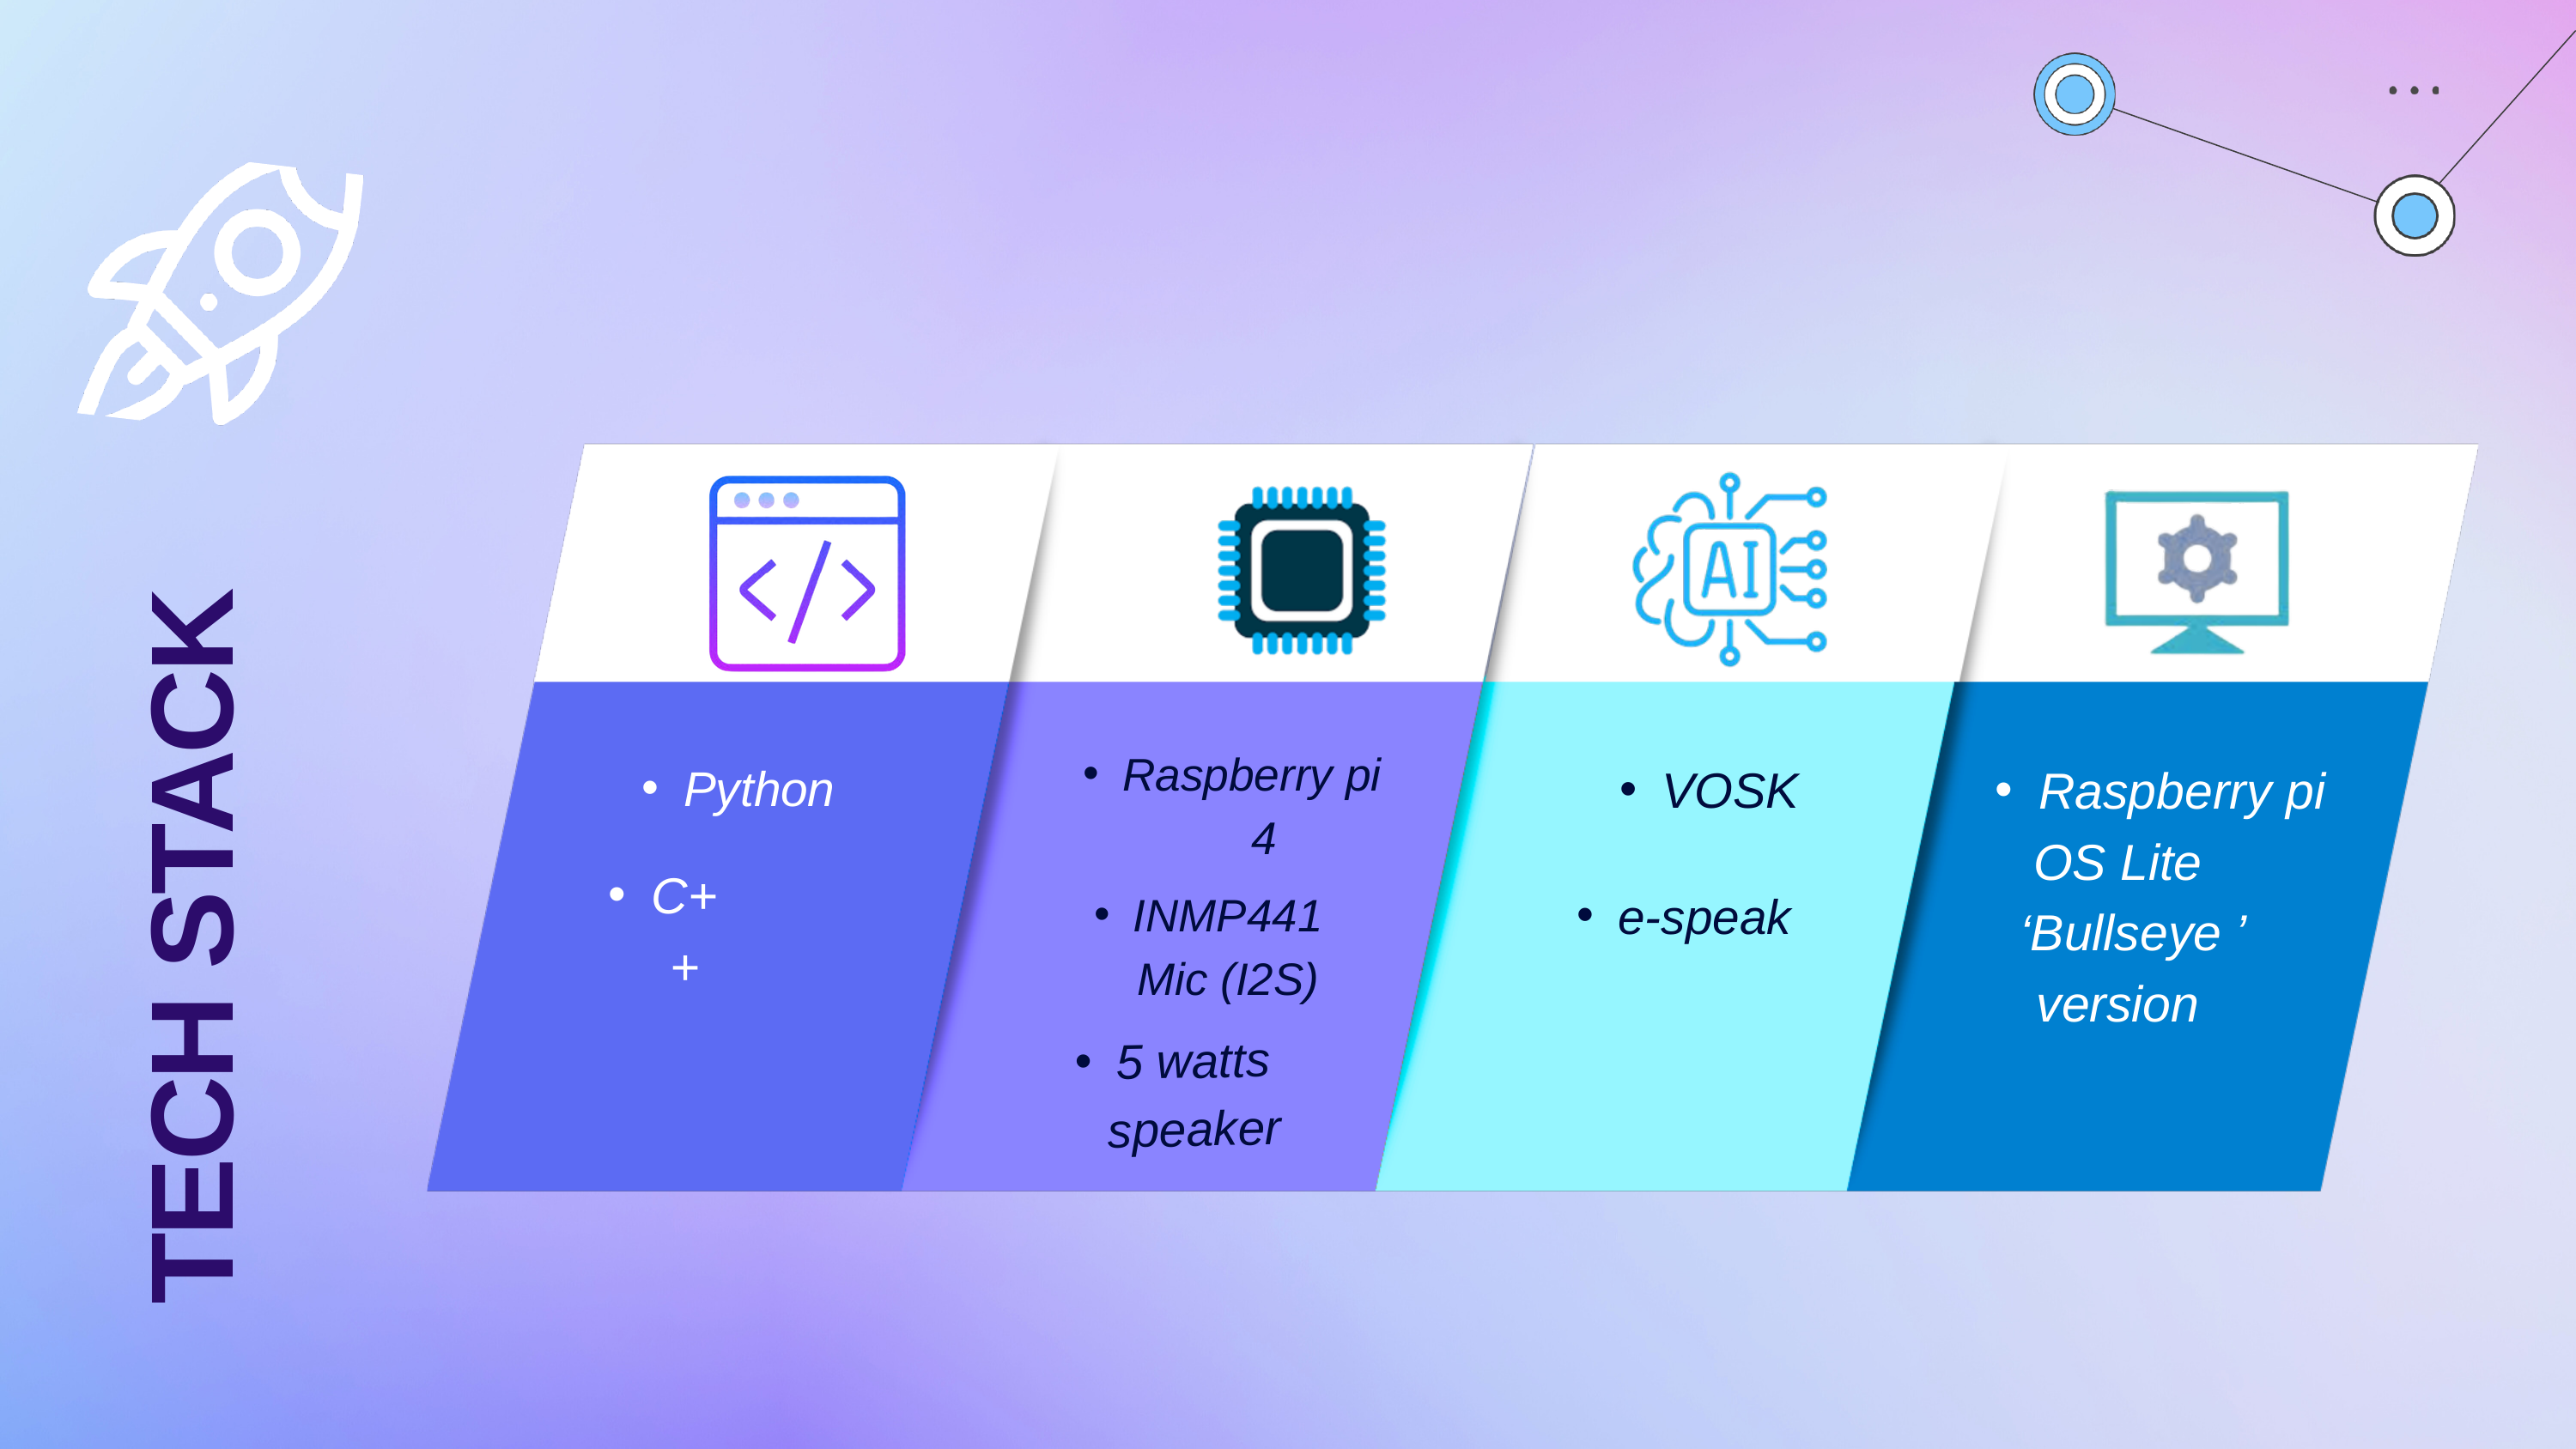

Raspberry pi   4
Python
VOSK
Raspberry pi
 OS Lite
 ‘Bullseye ’
version
TECH STACK
C++
e-speak
INMP441 Mic (I2S)
5 watts speaker